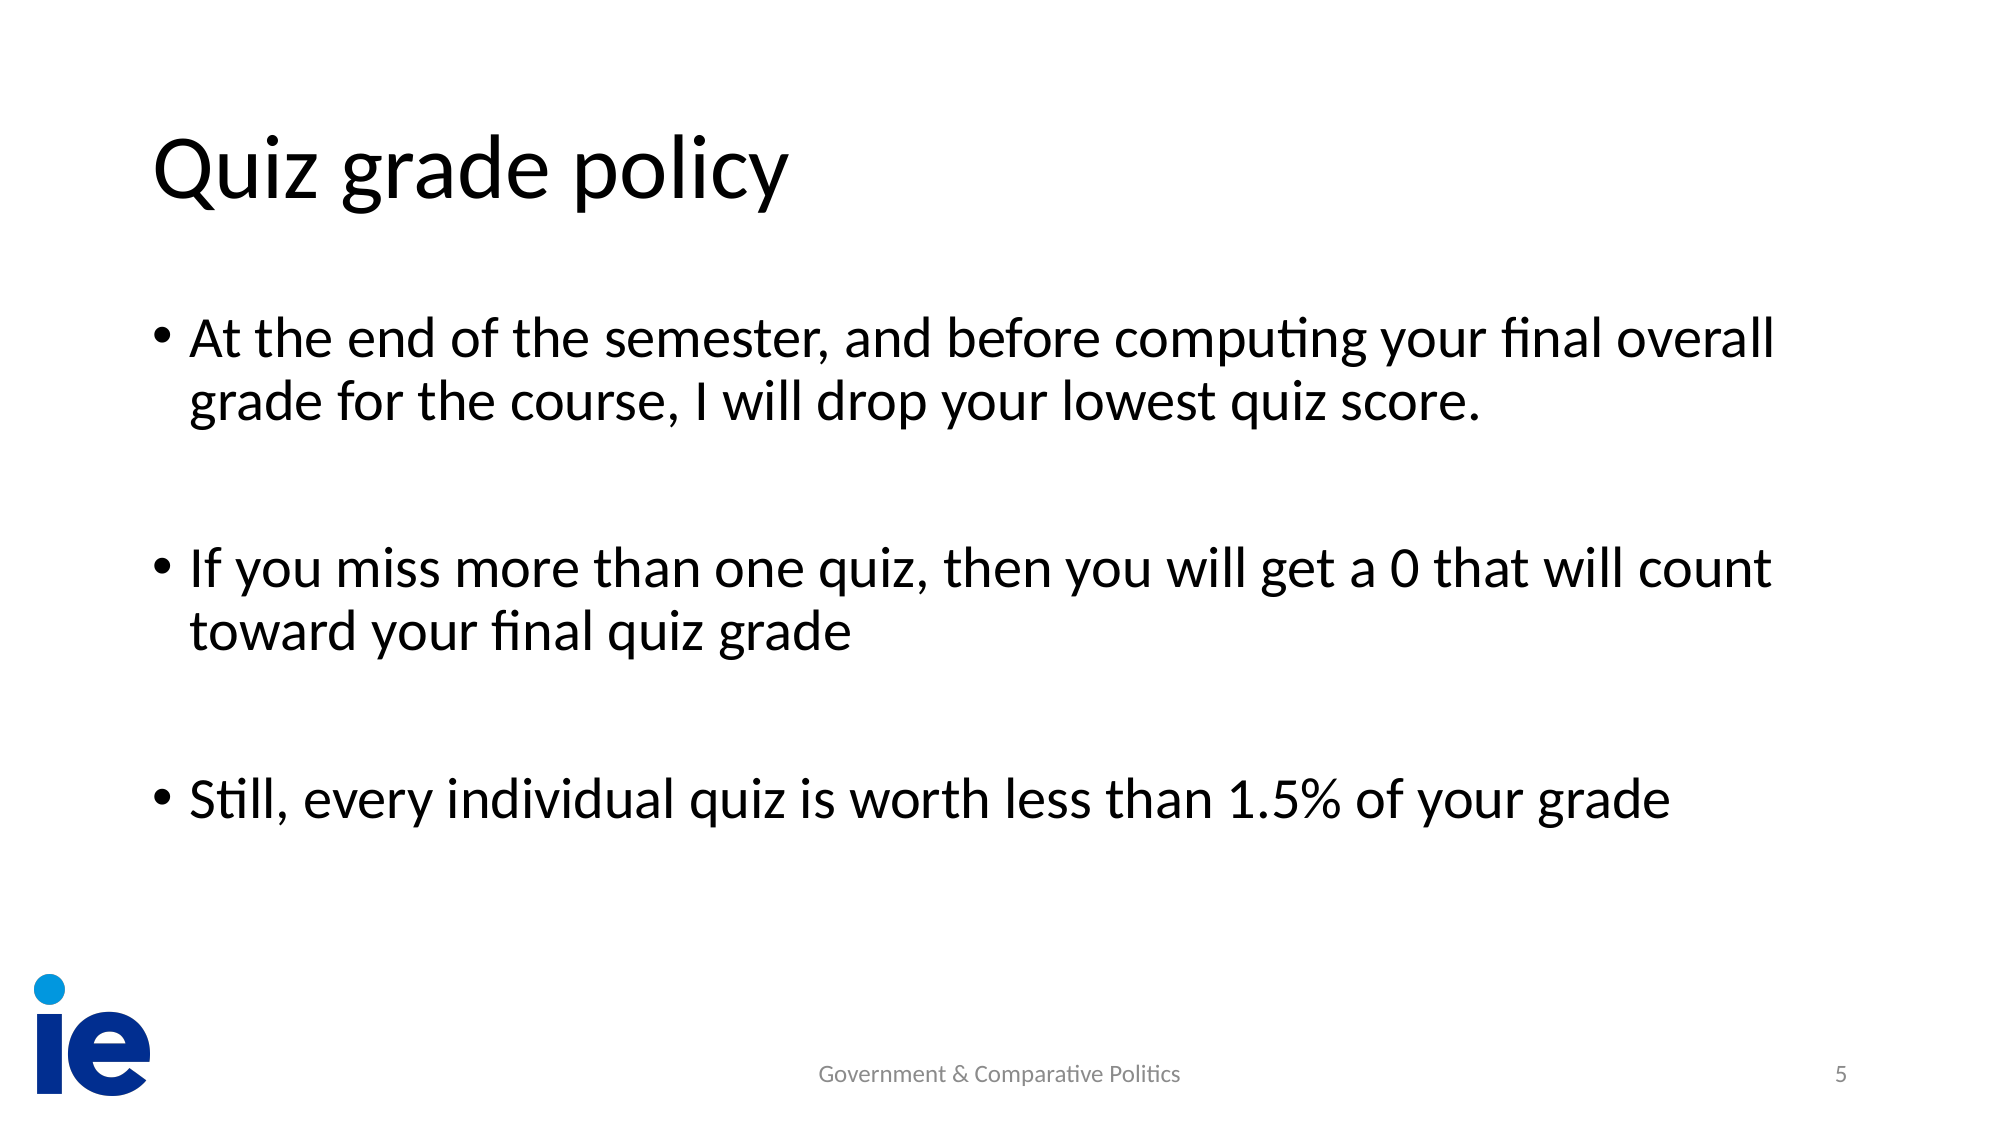

# Quiz grade policy
At the end of the semester, and before computing your final overall grade for the course, I will drop your lowest quiz score.

If you miss more than one quiz, then you will get a 0 that will count toward your final quiz grade

Still, every individual quiz is worth less than 1.5% of your grade
Government & Comparative Politics
5